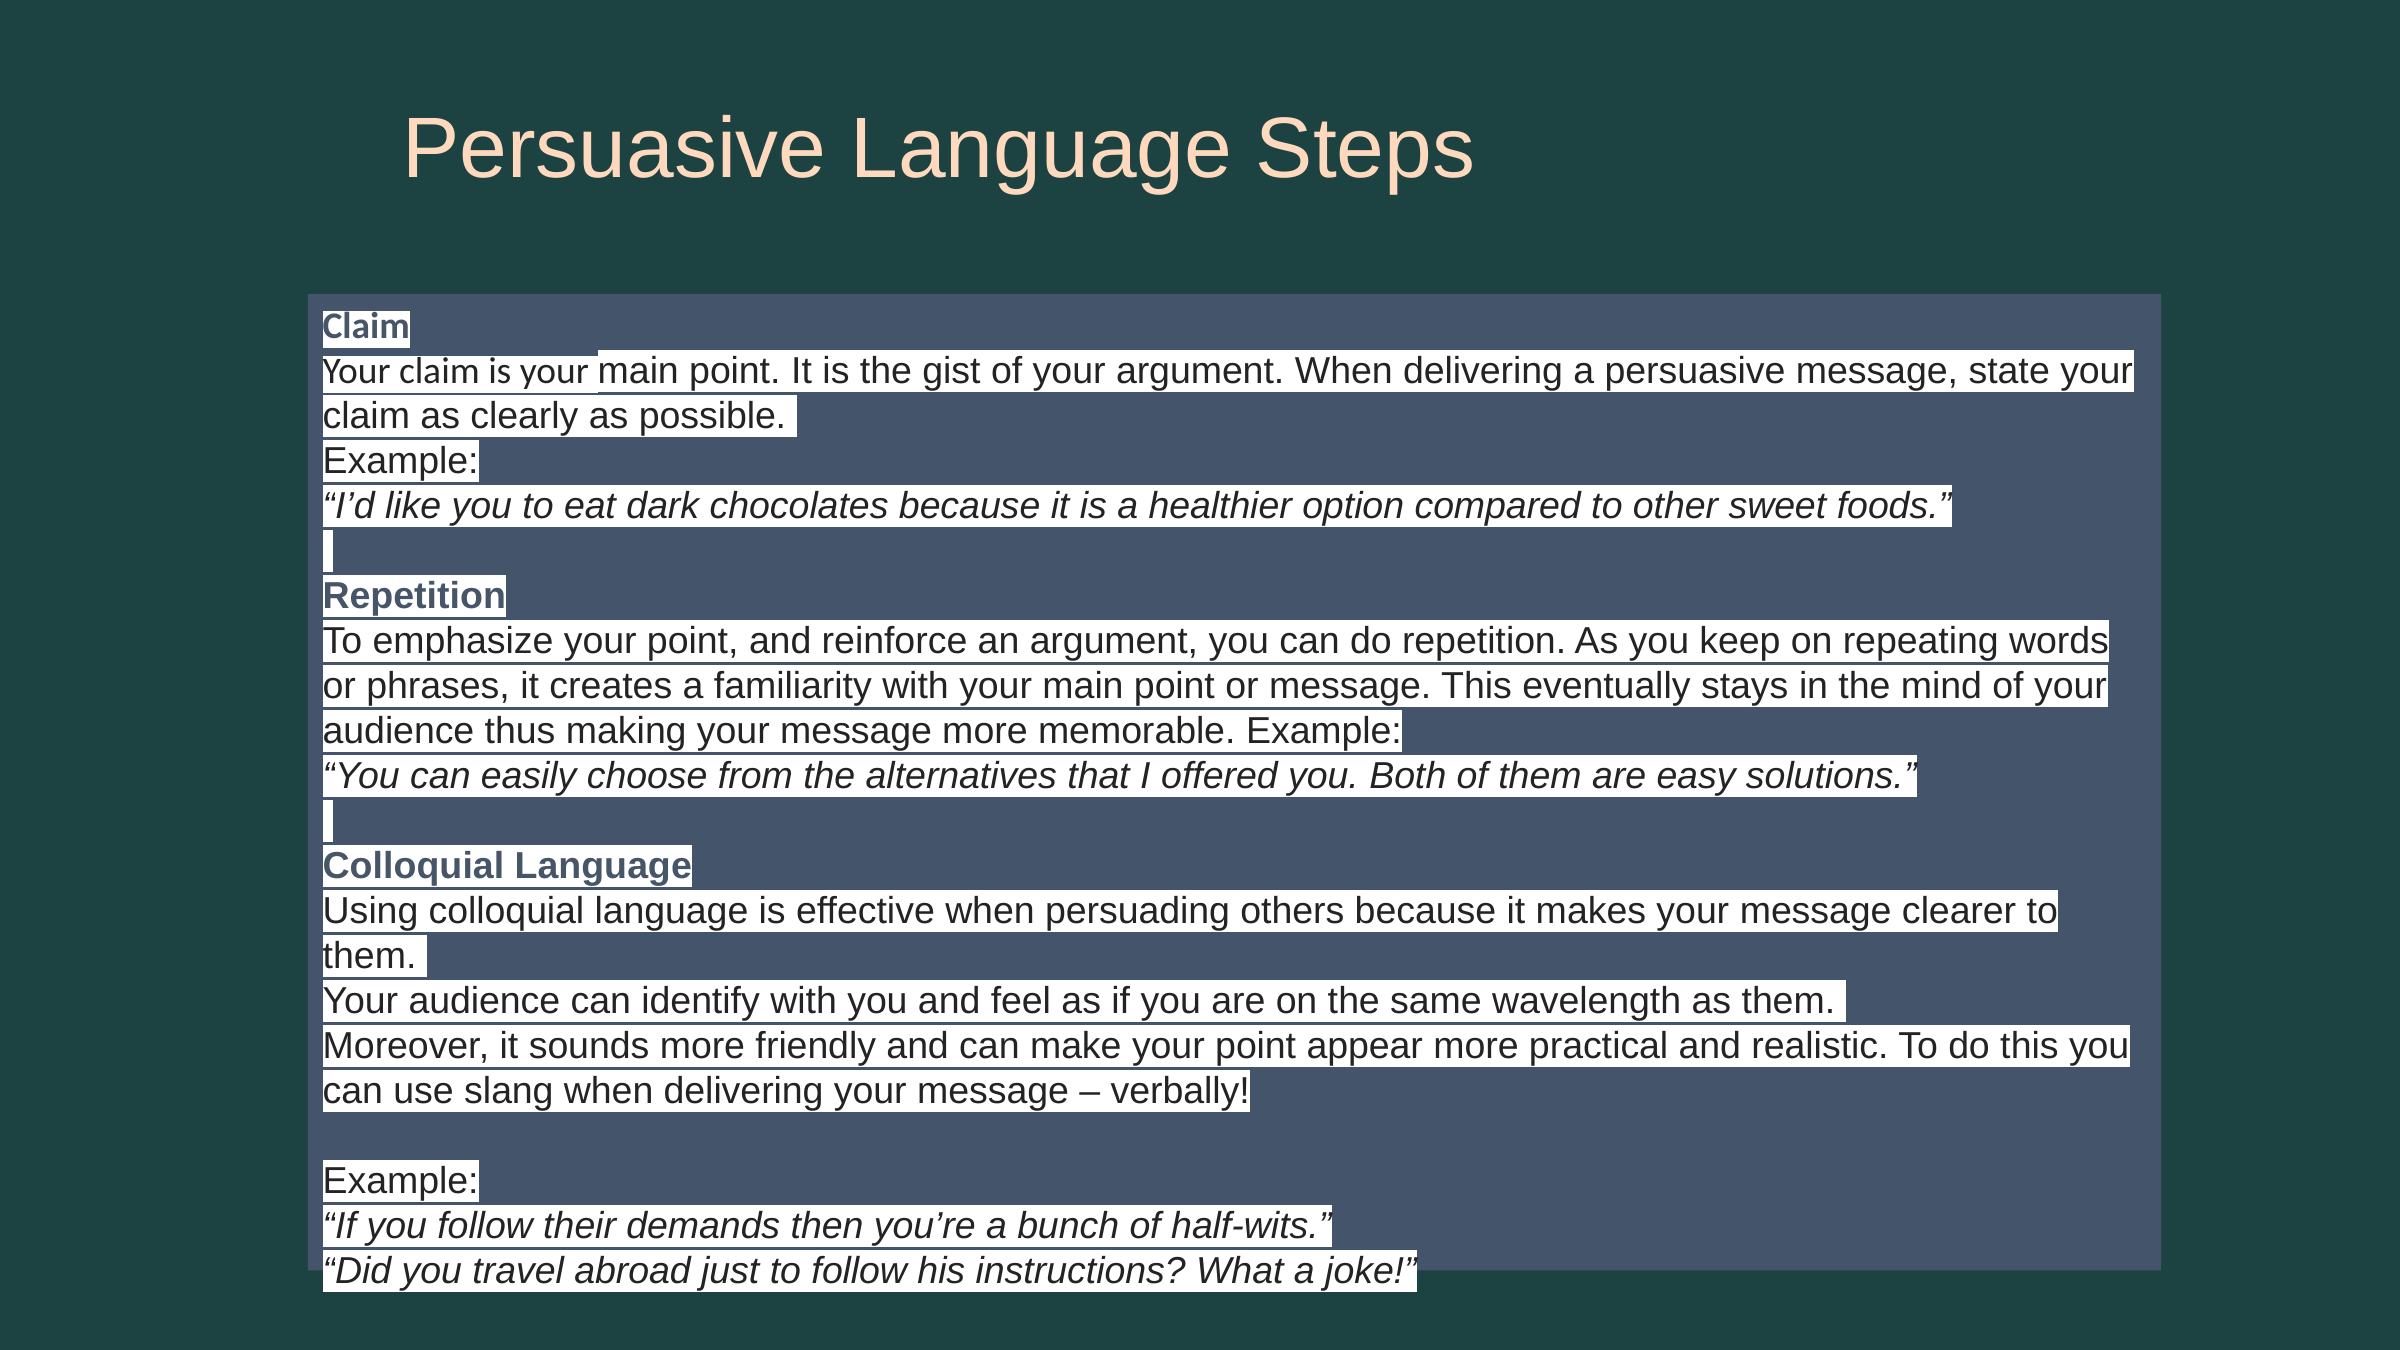

Persuasive Language Steps
Claim
Your claim is your main point. It is the gist of your argument. When delivering a persuasive message, state your claim as clearly as possible.
Example:
“I’d like you to eat dark chocolates because it is a healthier option compared to other sweet foods.”

Repetition
To emphasize your point, and reinforce an argument, you can do repetition. As you keep on repeating words or phrases, it creates a familiarity with your main point or message. This eventually stays in the mind of your audience thus making your message more memorable. Example:
“You can easily choose from the alternatives that I offered you. Both of them are easy solutions.”

Colloquial Language
Using colloquial language is effective when persuading others because it makes your message clearer to them.
Your audience can identify with you and feel as if you are on the same wavelength as them.
Moreover, it sounds more friendly and can make your point appear more practical and realistic. To do this you can use slang when delivering your message – verbally!

Example:
“If you follow their demands then you’re a bunch of half-wits.”
“Did you travel abroad just to follow his instructions? What a joke!”